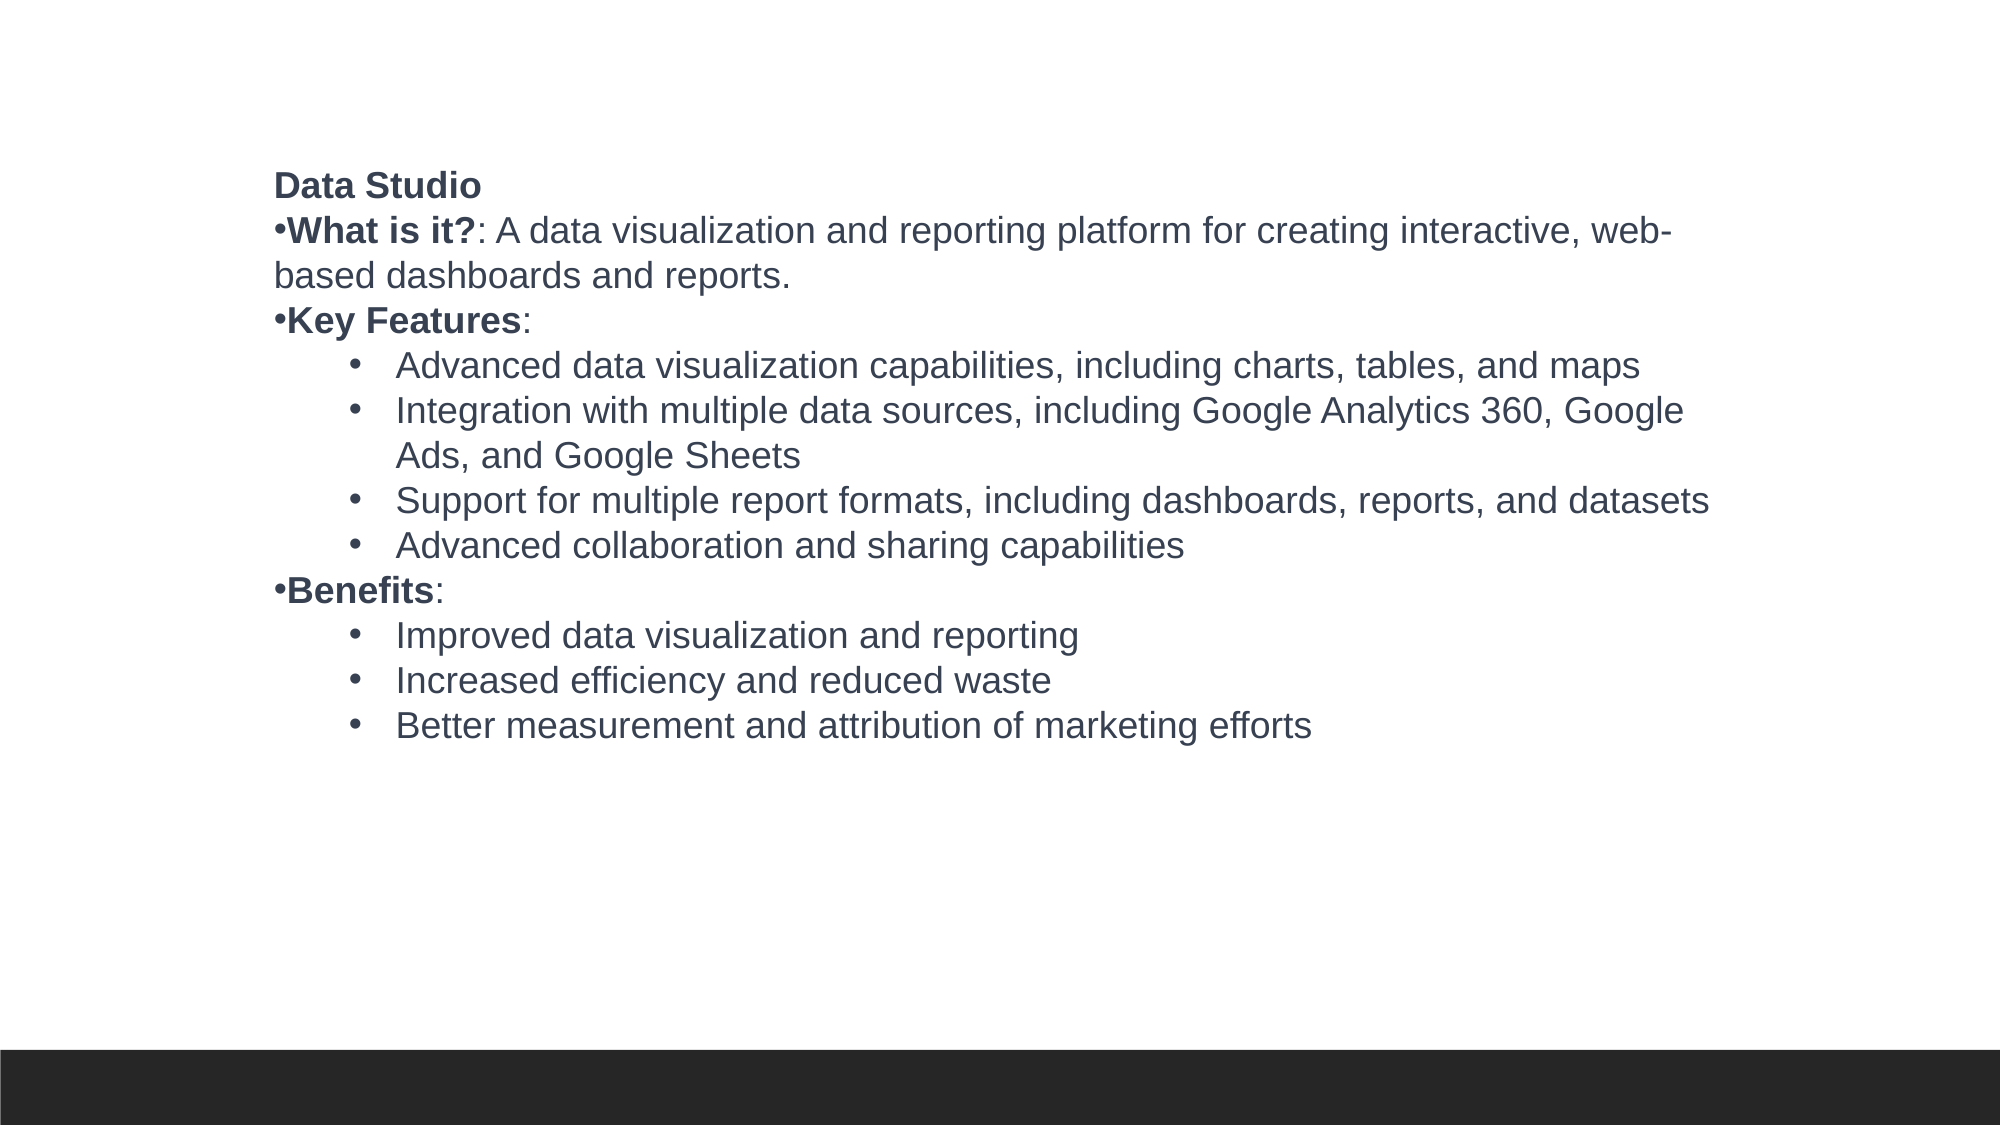

Data Studio
What is it?: A data visualization and reporting platform for creating interactive, web-based dashboards and reports.
Key Features:
Advanced data visualization capabilities, including charts, tables, and maps
Integration with multiple data sources, including Google Analytics 360, Google Ads, and Google Sheets
Support for multiple report formats, including dashboards, reports, and datasets
Advanced collaboration and sharing capabilities
Benefits:
Improved data visualization and reporting
Increased efficiency and reduced waste
Better measurement and attribution of marketing efforts